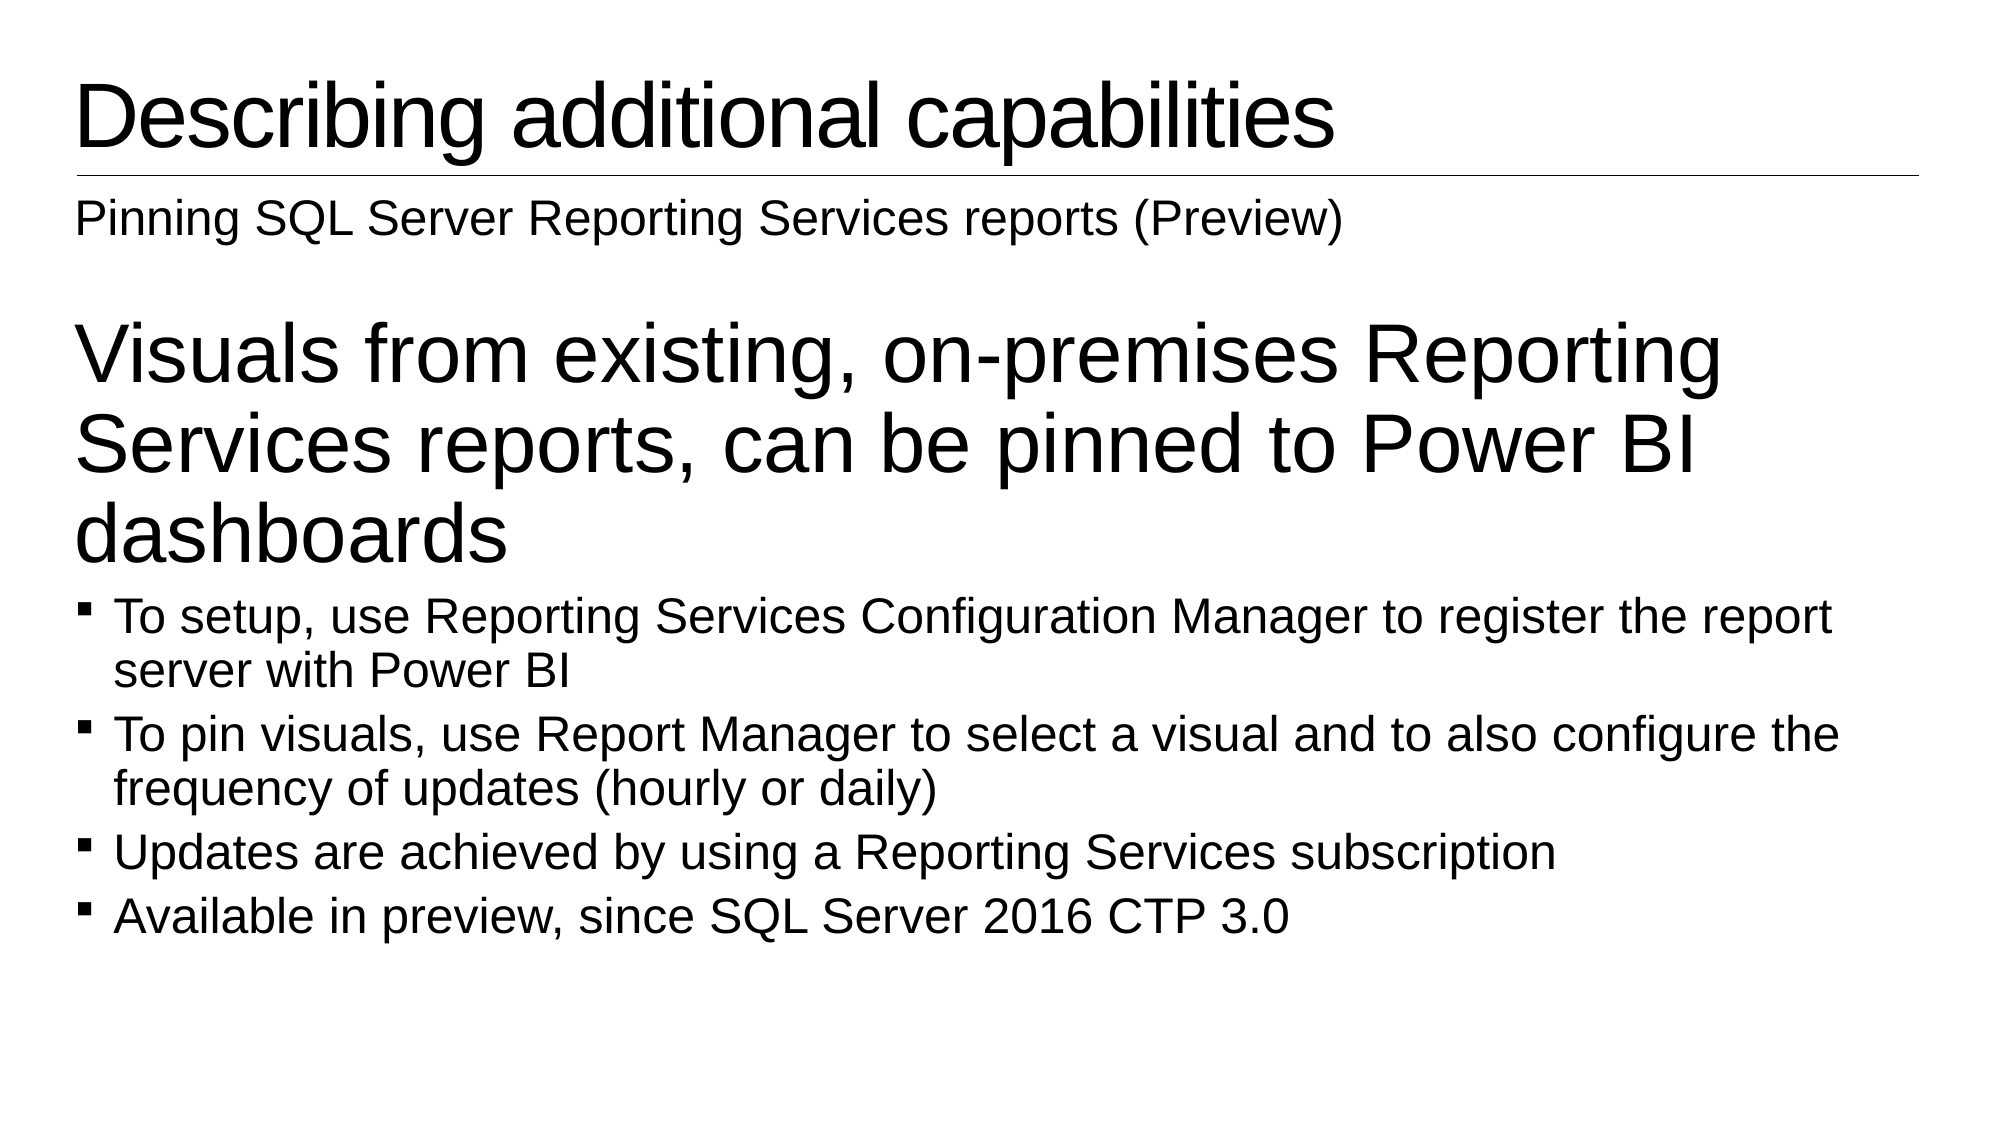

# Describing additional capabilities
Pinning SQL Server Reporting Services reports (Preview)
Visuals from existing, on-premises Reporting Services reports, can be pinned to Power BI dashboards
To setup, use Reporting Services Configuration Manager to register the report server with Power BI
To pin visuals, use Report Manager to select a visual and to also configure the frequency of updates (hourly or daily)
Updates are achieved by using a Reporting Services subscription
Available in preview, since SQL Server 2016 CTP 3.0